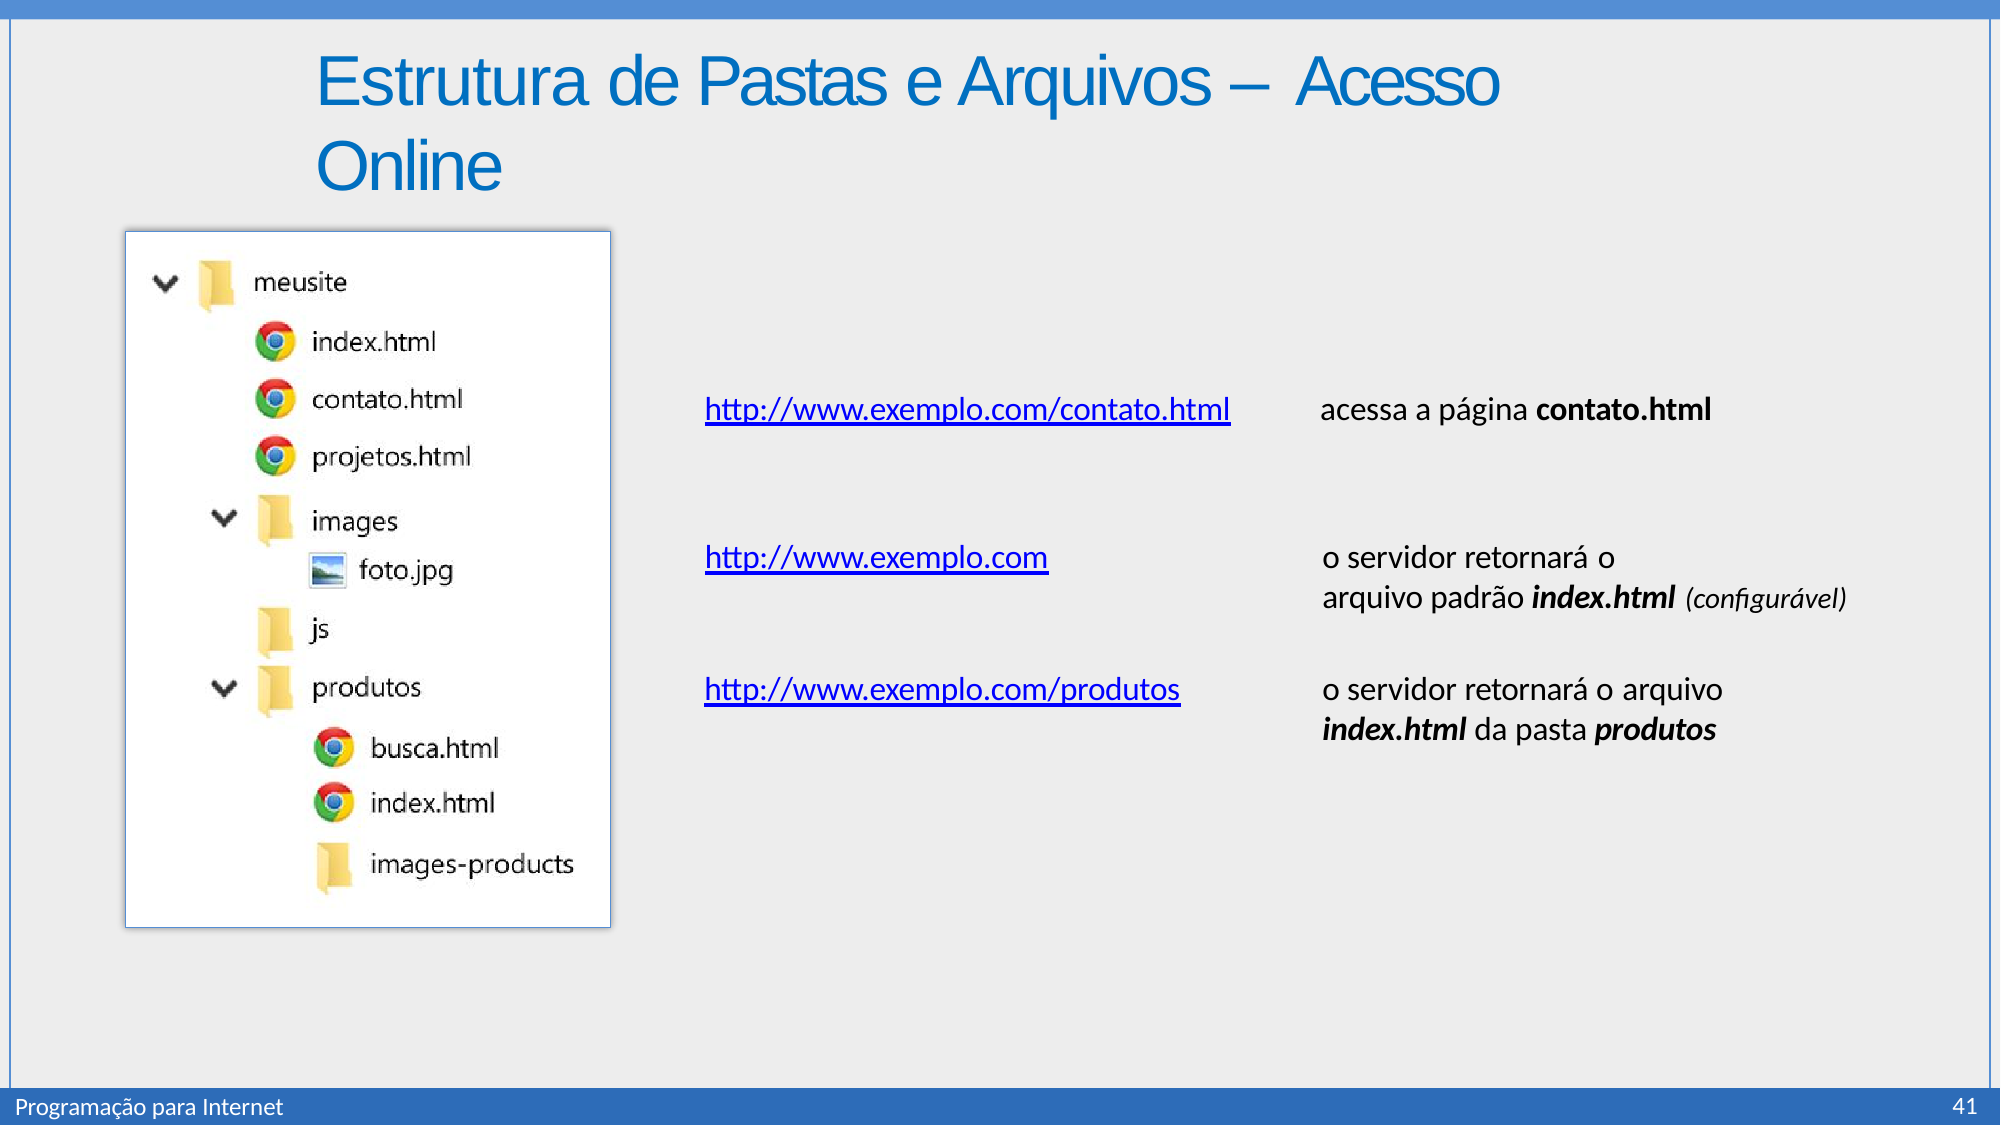

# Estrutura de Pastas e Arquivos – Acesso Online

http://www.exemplo.com/contato.html
acessa a página contato.html
http://www.exemplo.com
o servidor retornará o
arquivo padrão index.html (configurável)
http://www.exemplo.com/produtos
o servidor retornará o arquivo
index.html da pasta produtos
41
Programação para Internet